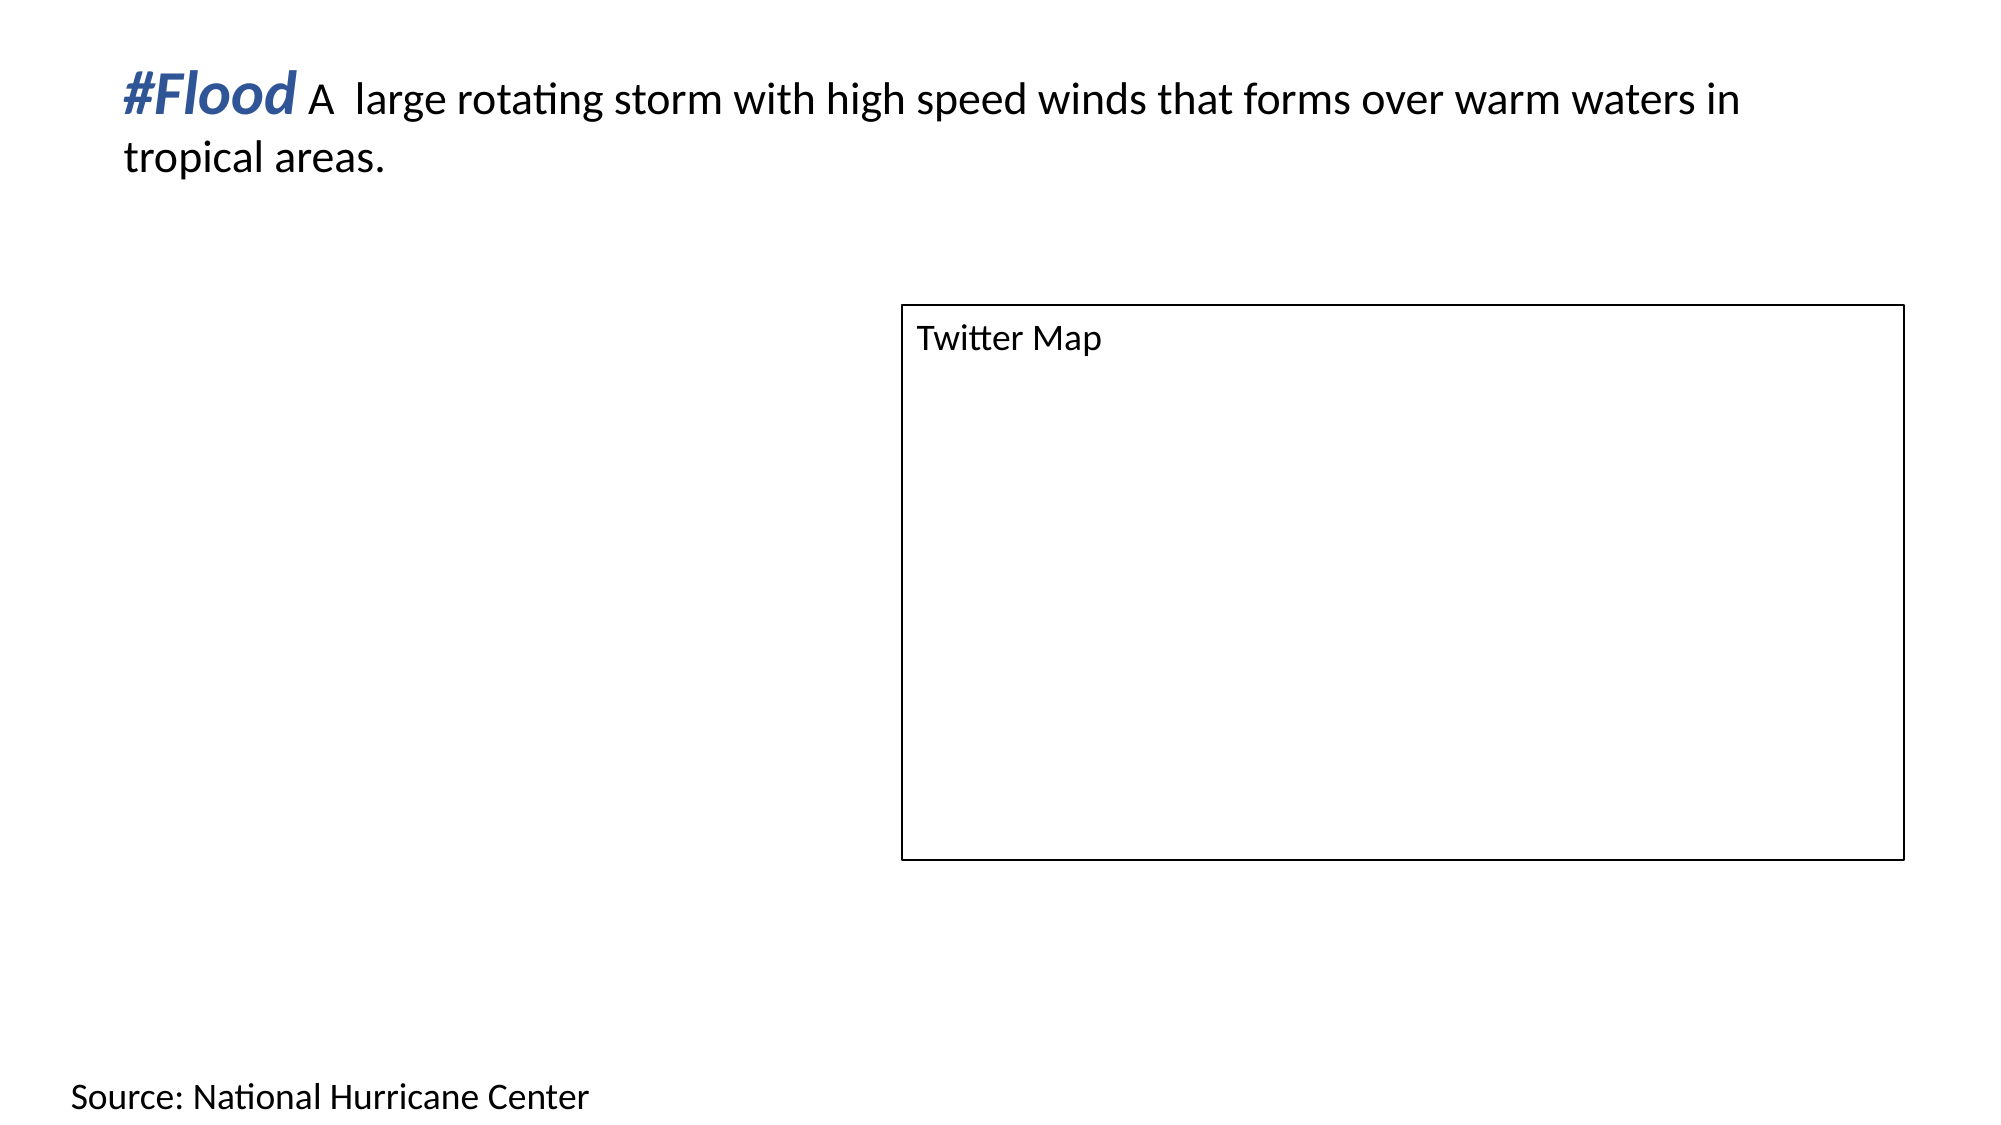

#Flood A  large rotating storm with high speed winds that forms over warm waters in tropical areas.
Twitter Map

Source: National Hurricane Center